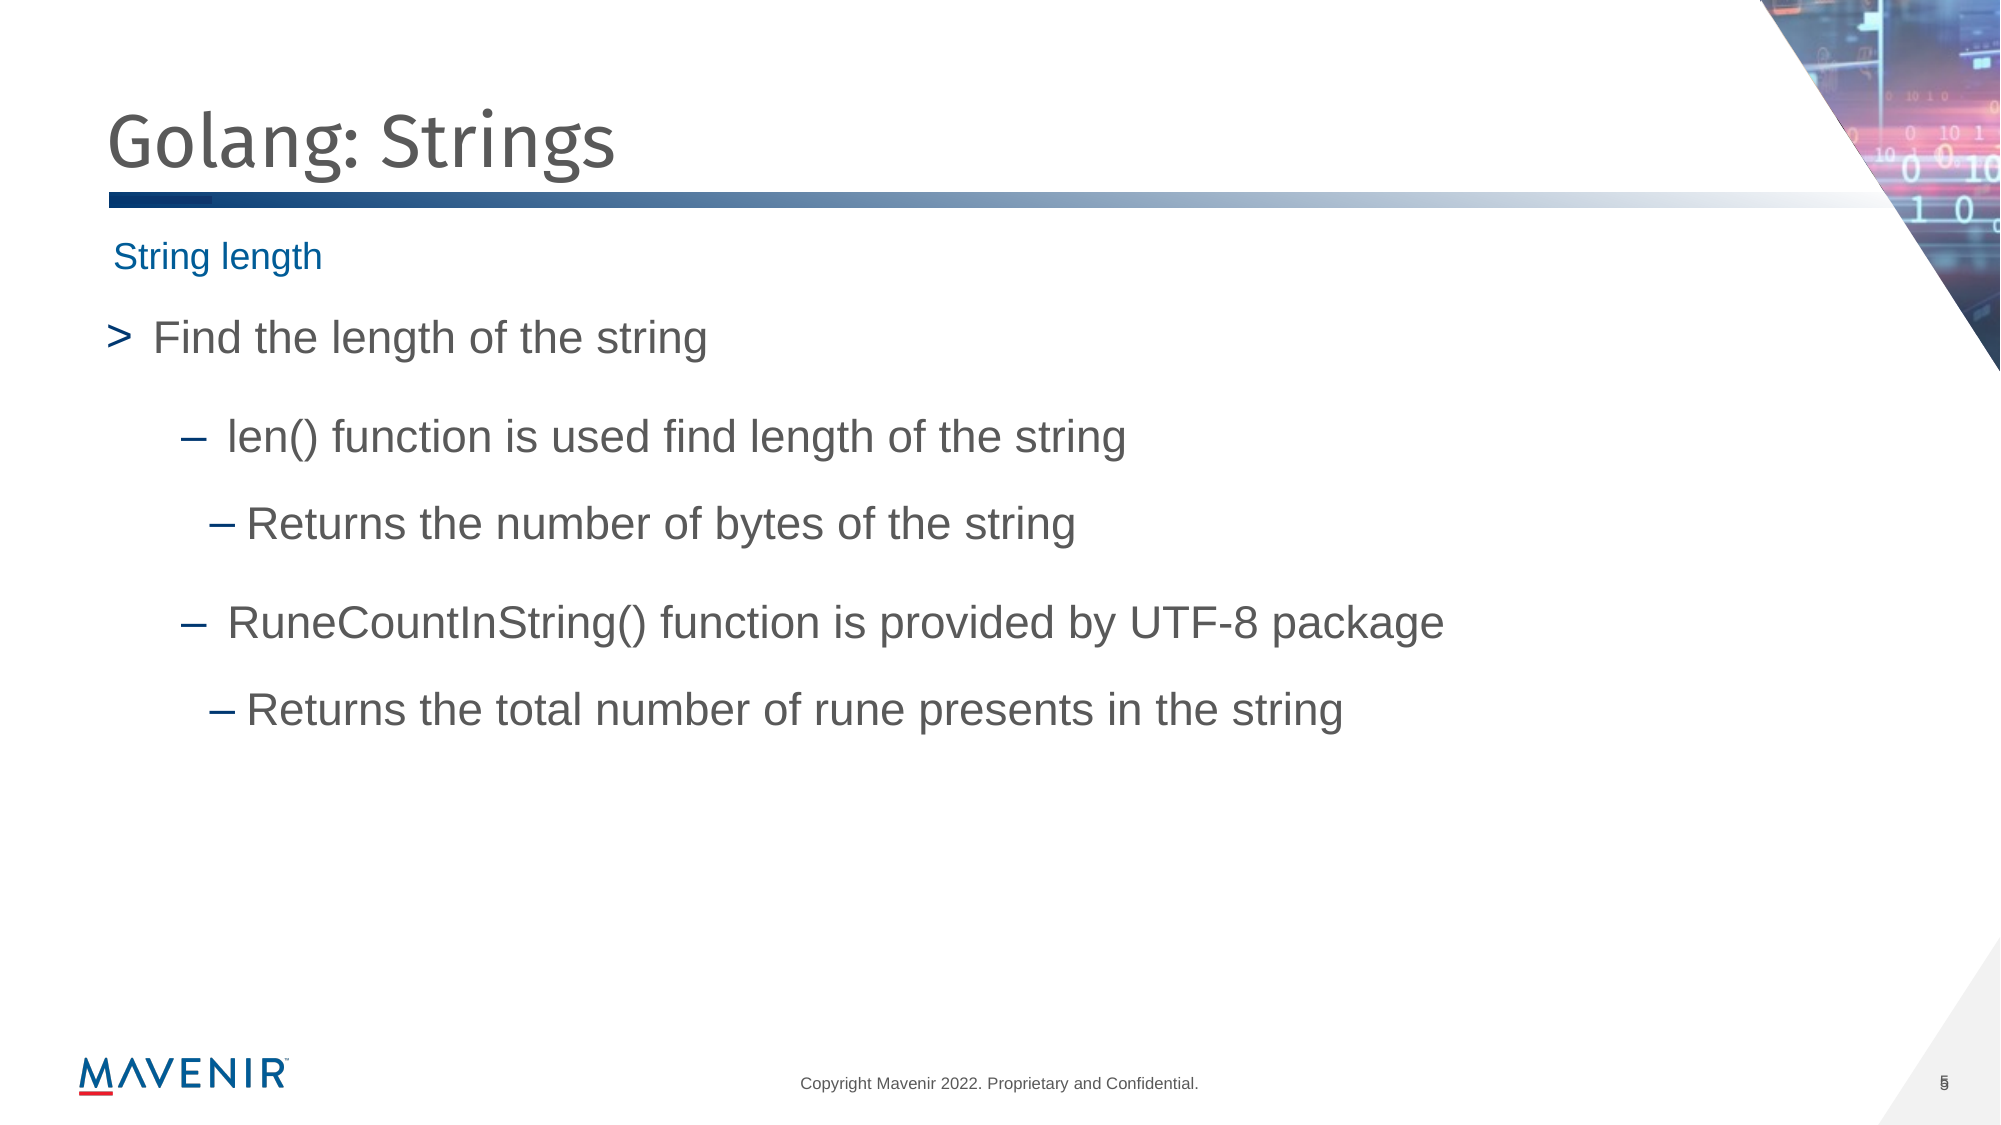

# Golang: Strings

String length

Find the length of the string
len() function is used find length of the string
Returns the number of bytes of the string
RuneCountInString() function is provided by UTF-8 package
Returns the total number of rune presents in the string

5